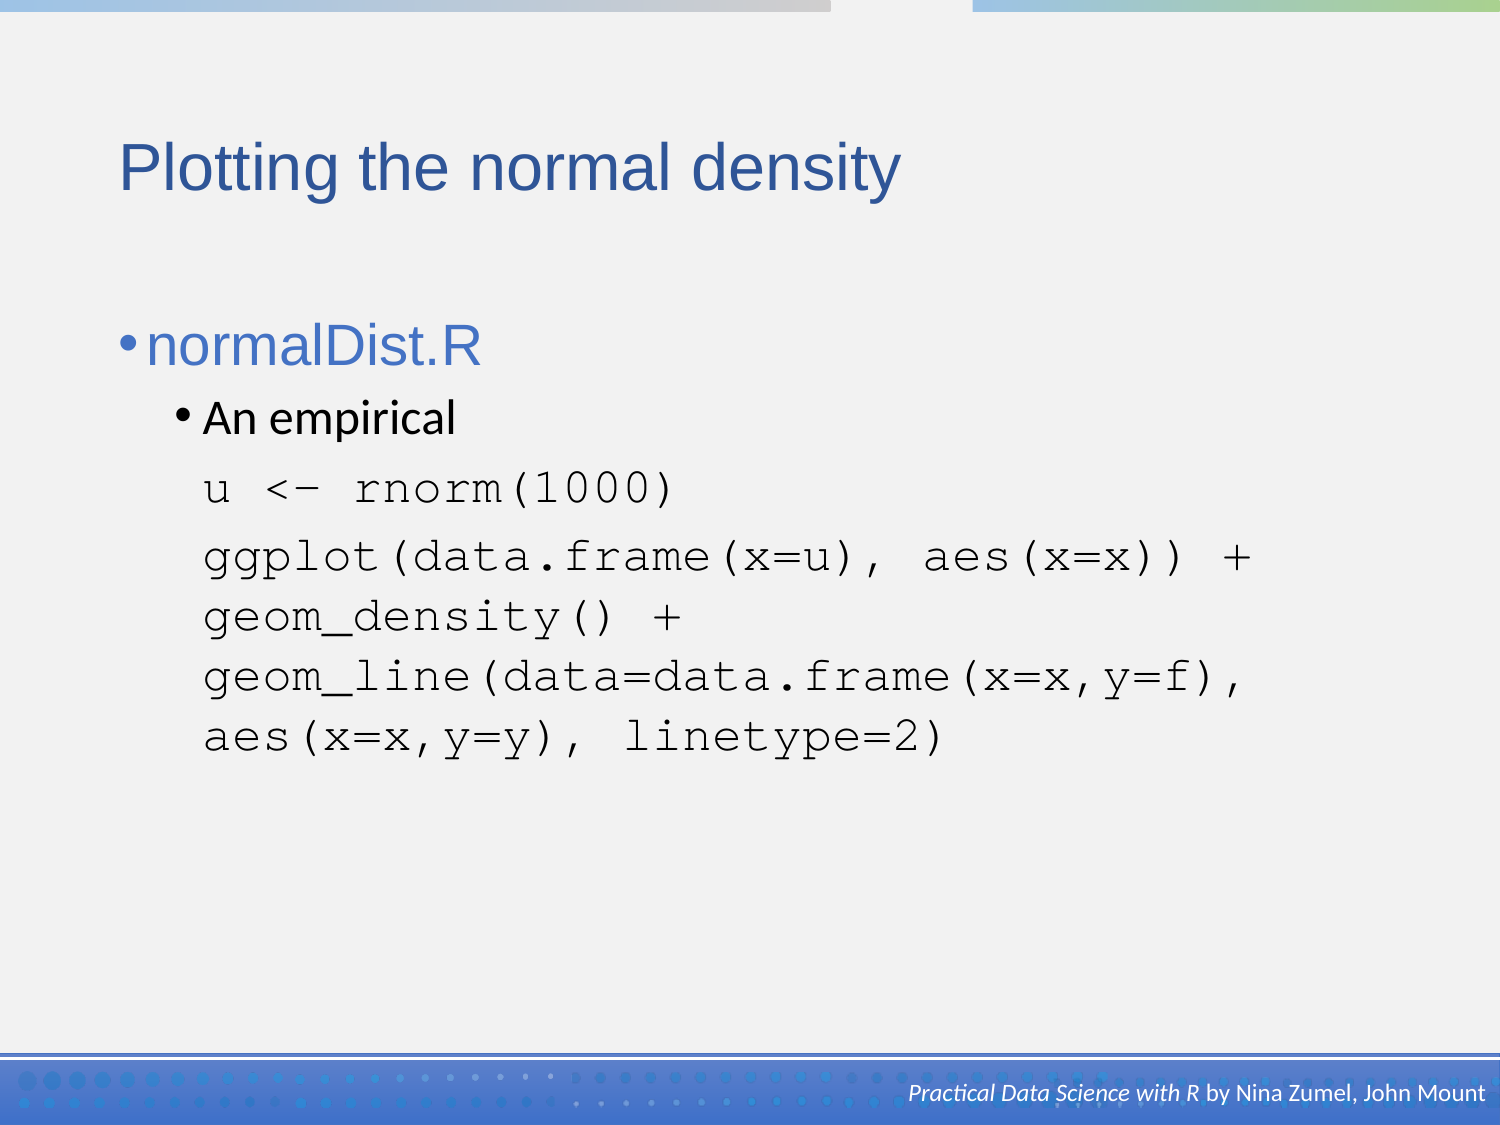

# Plotting the normal density
normalDist.R
An empirical
u <- rnorm(1000)
ggplot(data.frame(x=u), aes(x=x)) + geom_density() + geom_line(data=data.frame(x=x,y=f), aes(x=x,y=y), linetype=2)
Practical Data Science with R by Nina Zumel, John Mount